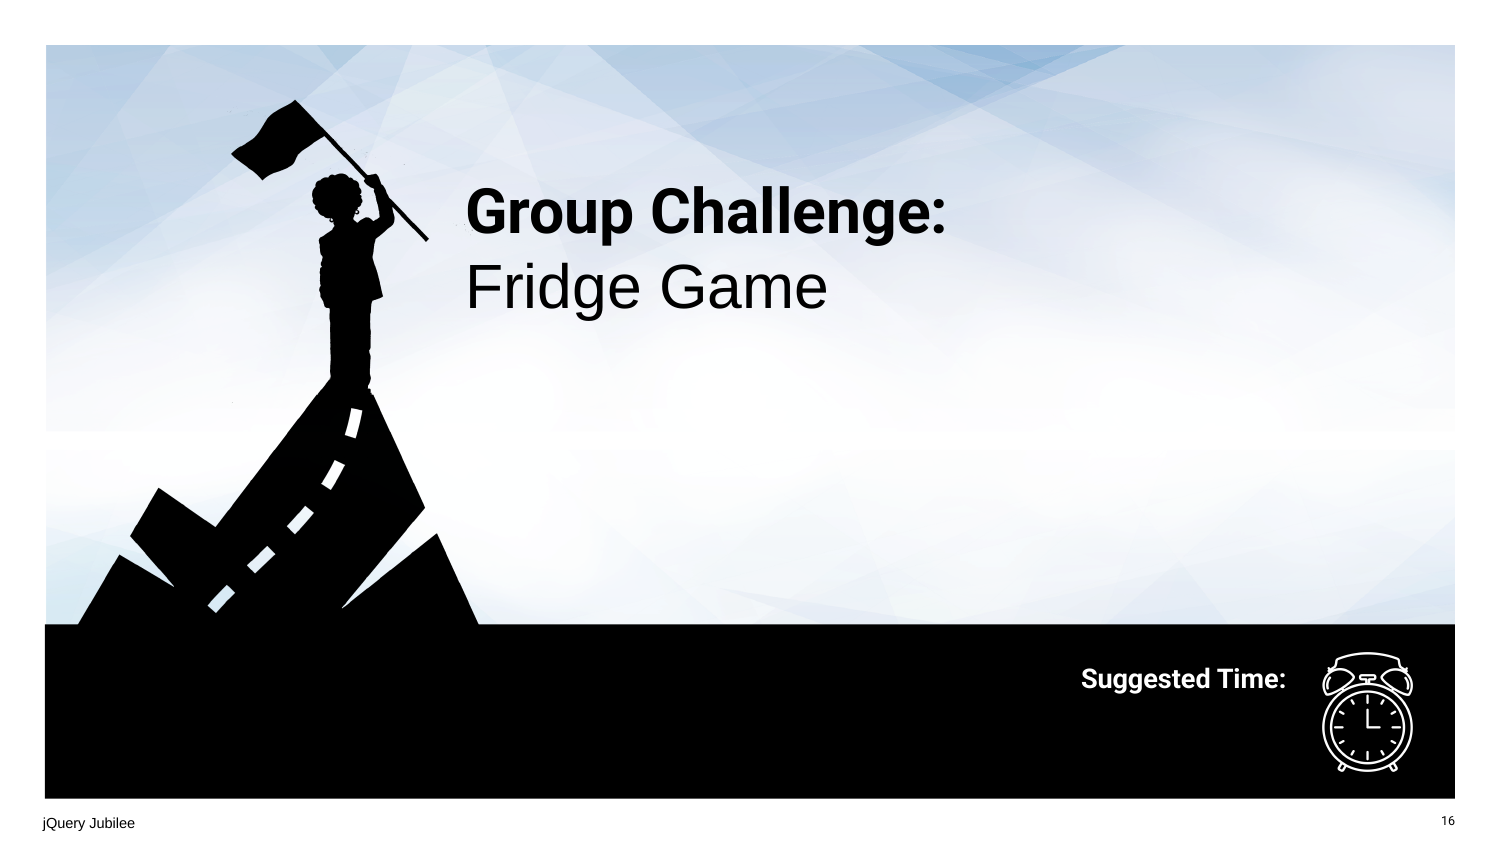

# Group Challenge: Fridge Game

jQuery Jubilee